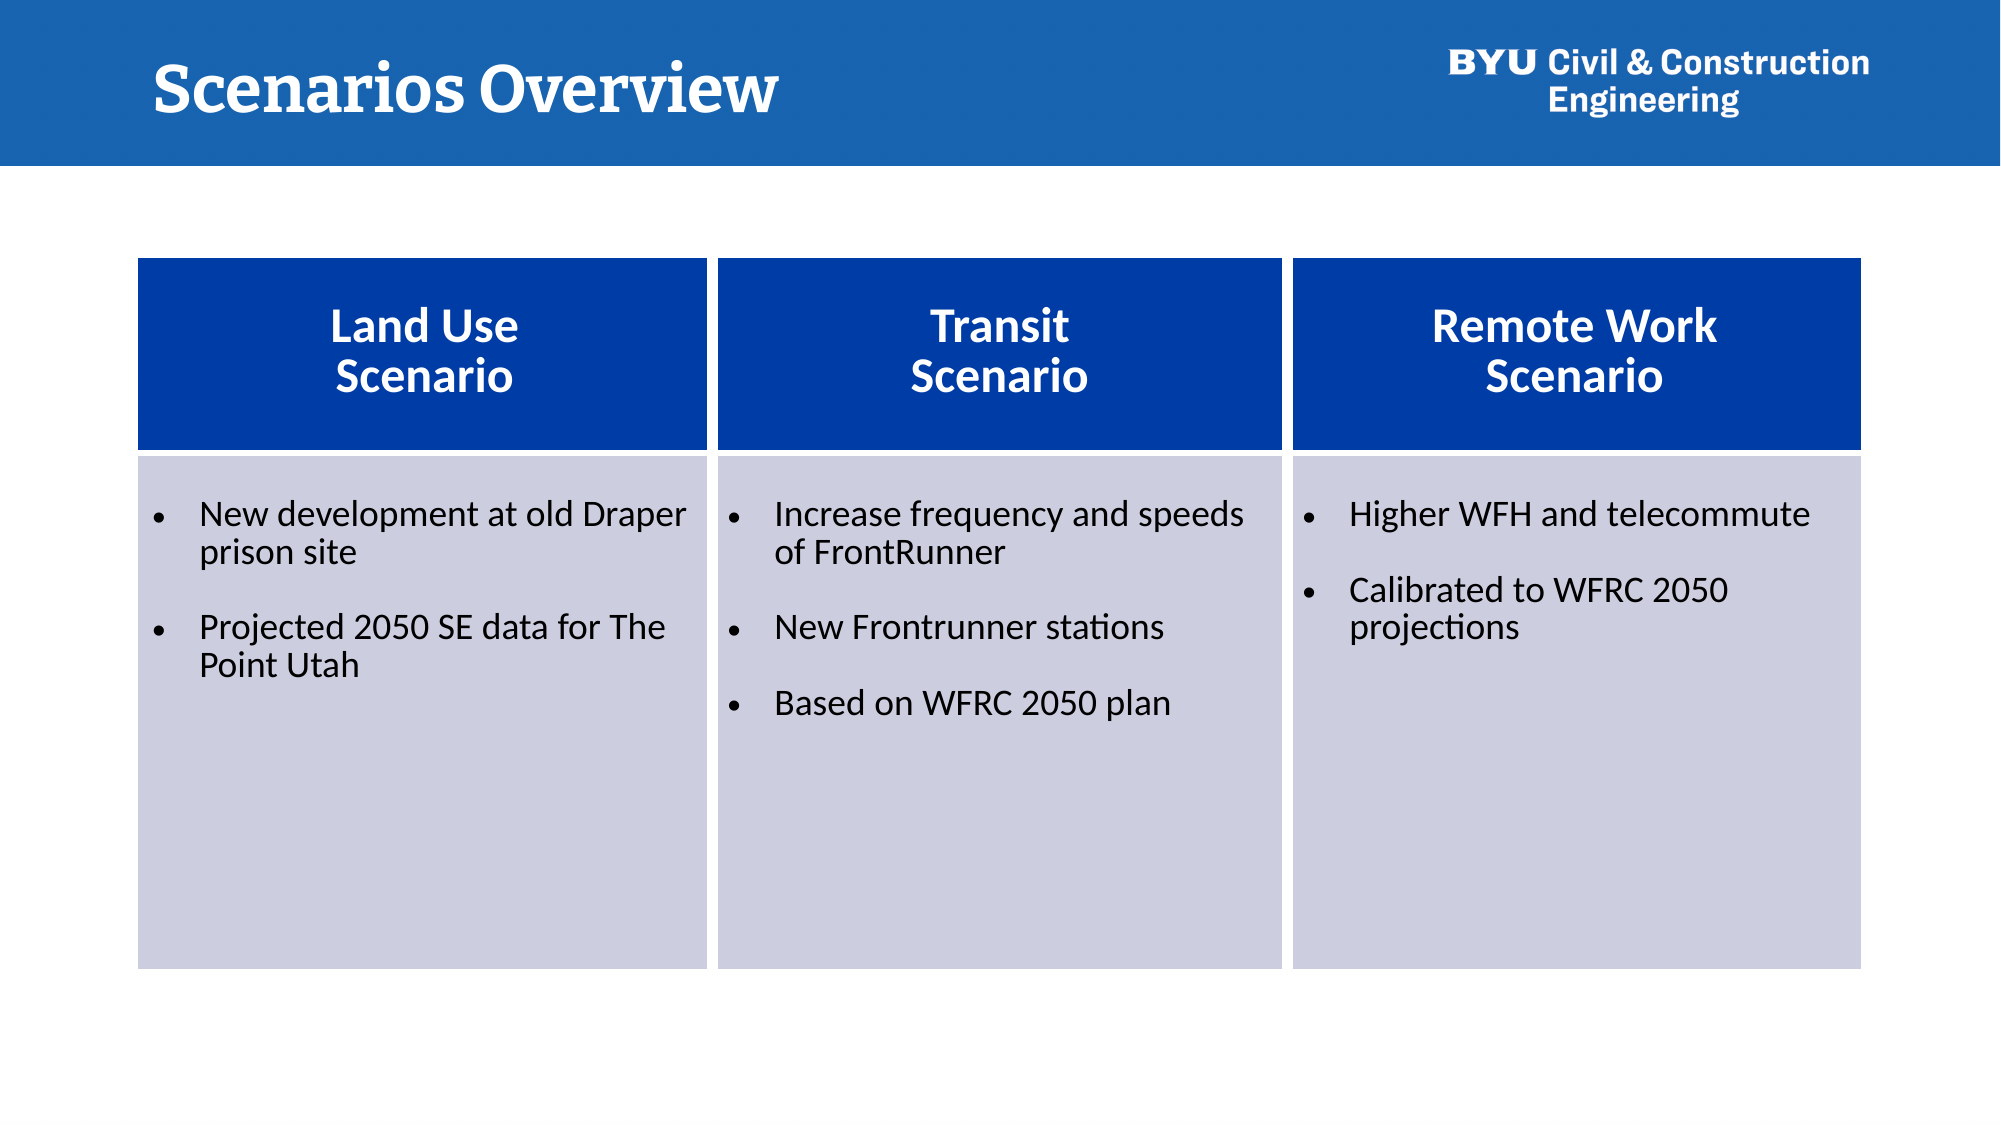

# Scenarios Overview
| Land Use Scenario | Transit Scenario | Remote Work Scenario |
| --- | --- | --- |
| New development at old Draper prison site Projected 2050 SE data for The Point Utah | Increase frequency and speeds of FrontRunner New Frontrunner stations Based on WFRC 2050 plan | Higher WFH and telecommute Calibrated to WFRC 2050 projections |